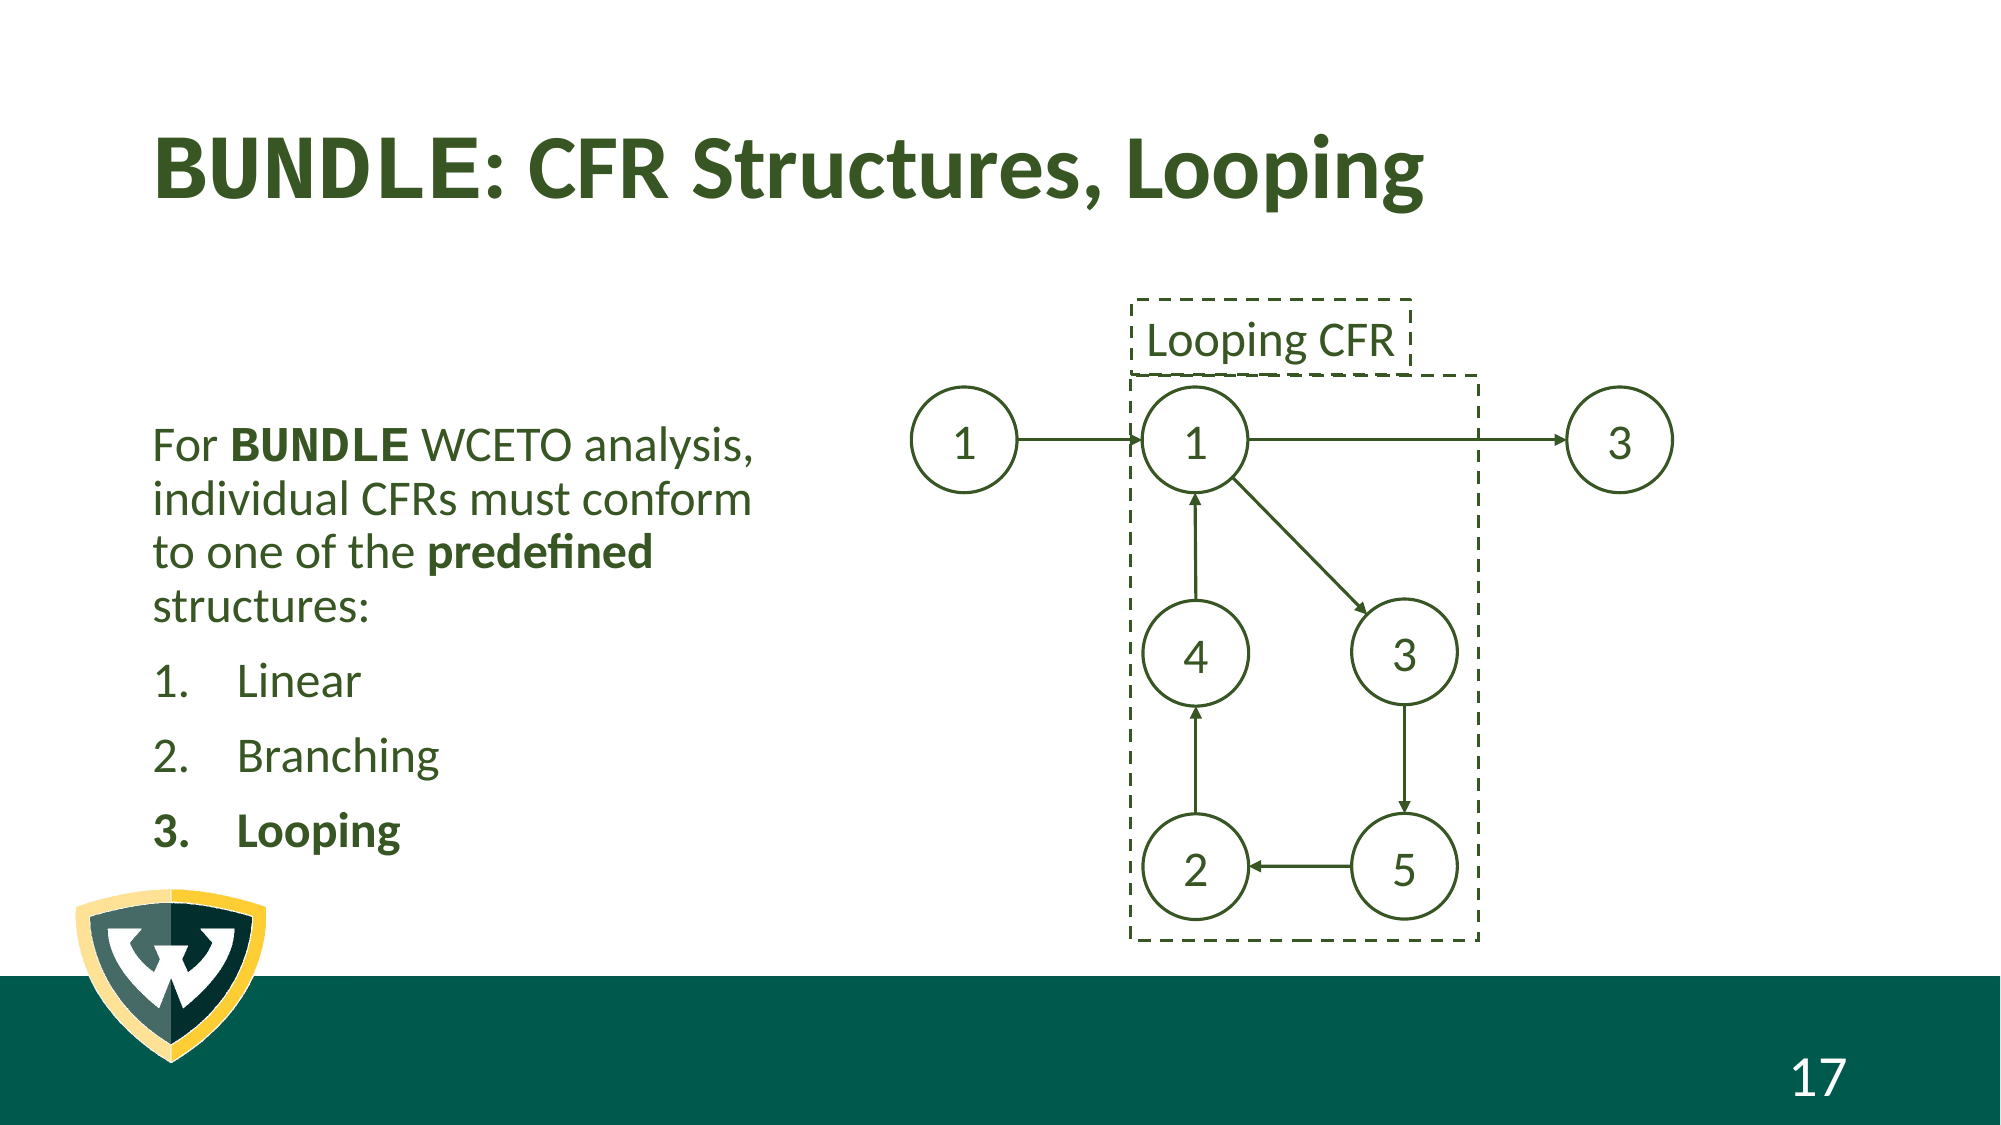

# BUNDLE: CFR Structures, Looping
For BUNDLE WCETO analysis, individual CFRs must conform to one of the predefined structures:
Linear
Branching
Looping
Looping CFR

1
1
3
3
4
5
2
17